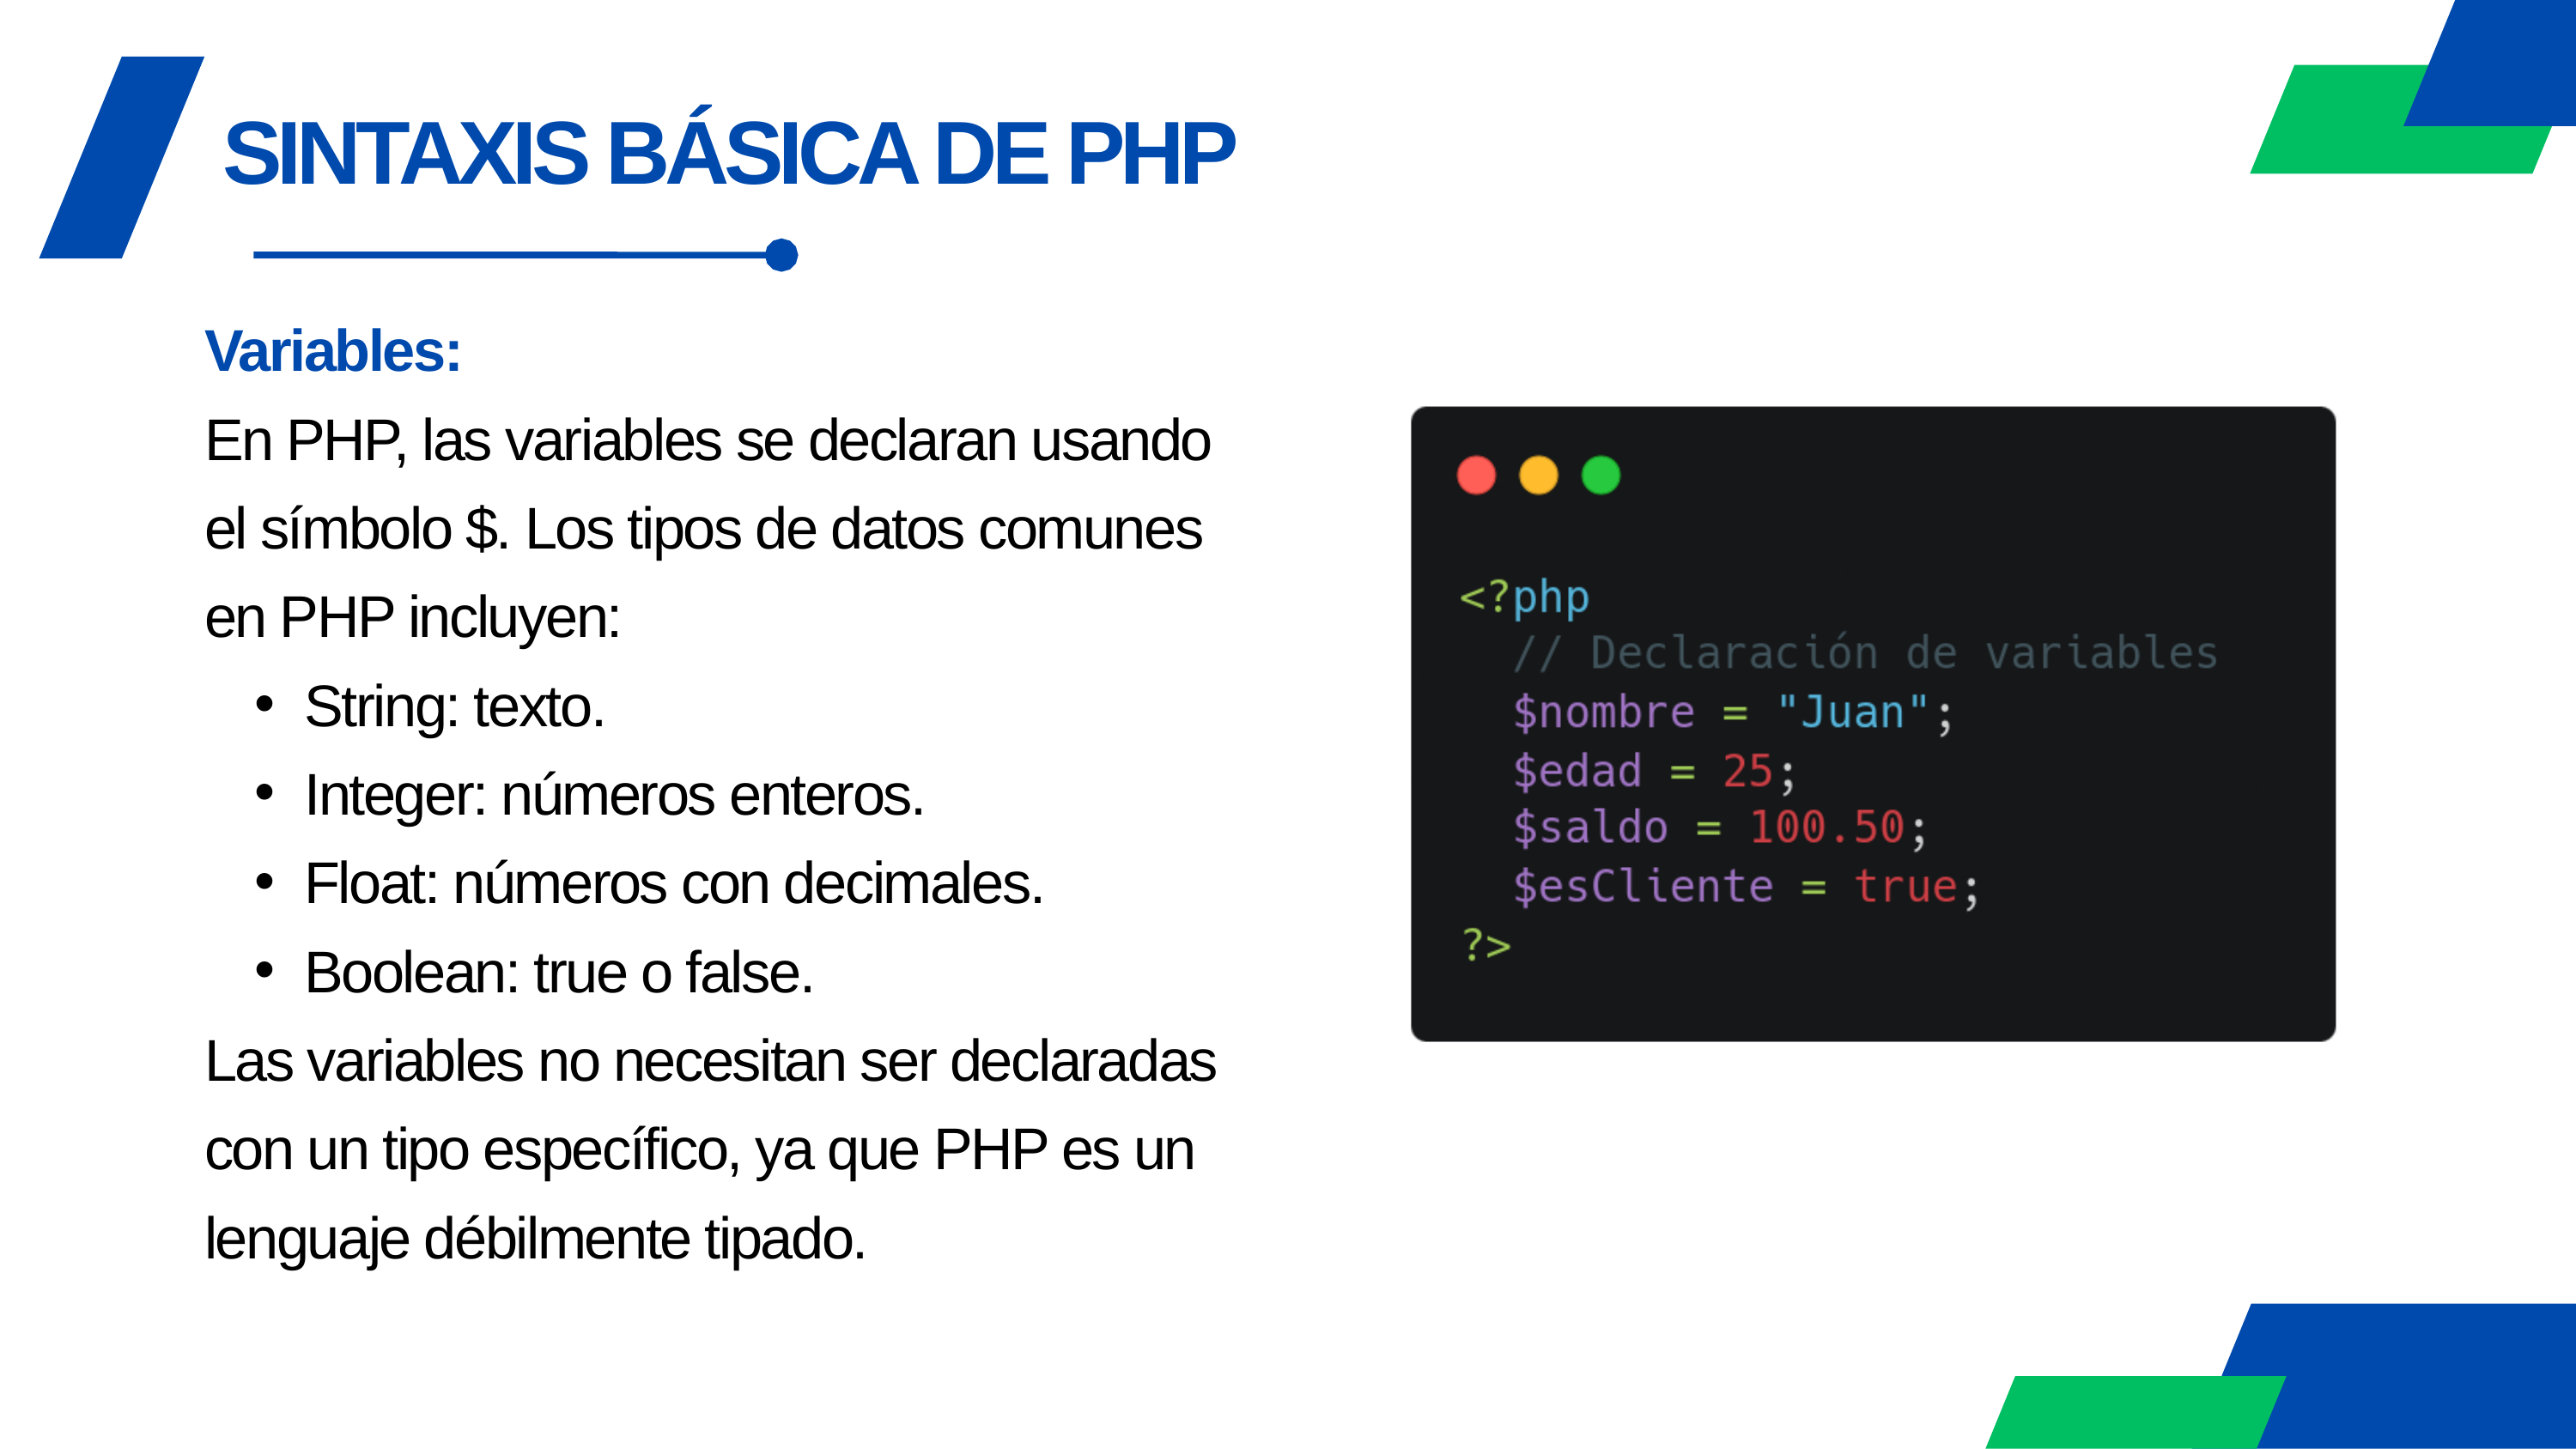

SINTAXIS BÁSICA DE PHP

Variables:
En PHP, las variables se declaran usando el símbolo $. Los tipos de datos comunes en PHP incluyen:
String: texto.
Integer: números enteros.
Float: números con decimales.
Boolean: true o false.
Las variables no necesitan ser declaradas con un tipo específico, ya que PHP es un lenguaje débilmente tipado.